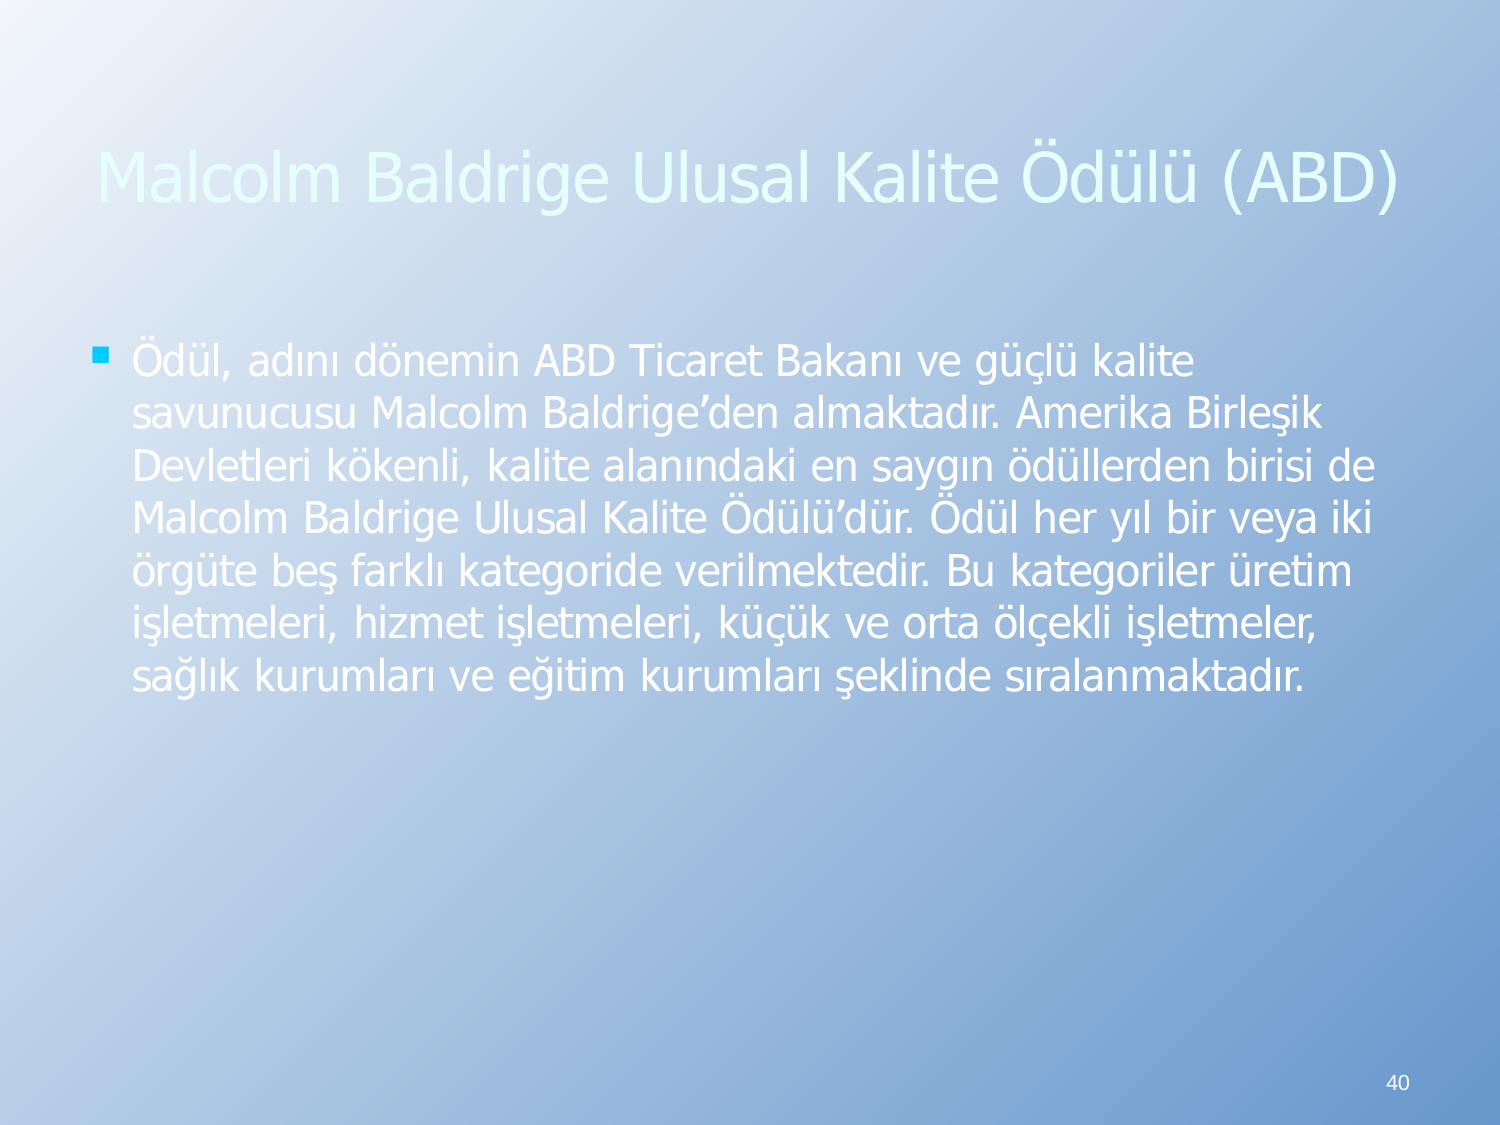

# Malcolm Baldrige Ulusal Kalite Ödülü (ABD)
Ödül, adını dönemin ABD Ticaret Bakanı ve güçlü kalite savunucusu Malcolm Baldrige’den almaktadır. Amerika Birleşik Devletleri kökenli, kalite alanındaki en saygın ödüllerden birisi de Malcolm Baldrige Ulusal Kalite Ödülü’dür. Ödül her yıl bir veya iki örgüte beş farklı kategoride verilmektedir. Bu kategoriler üretim işletmeleri, hizmet işletmeleri, küçük ve orta ölçekli işletmeler, sağlık kurumları ve eğitim kurumları şeklinde sıralanmaktadır.
40